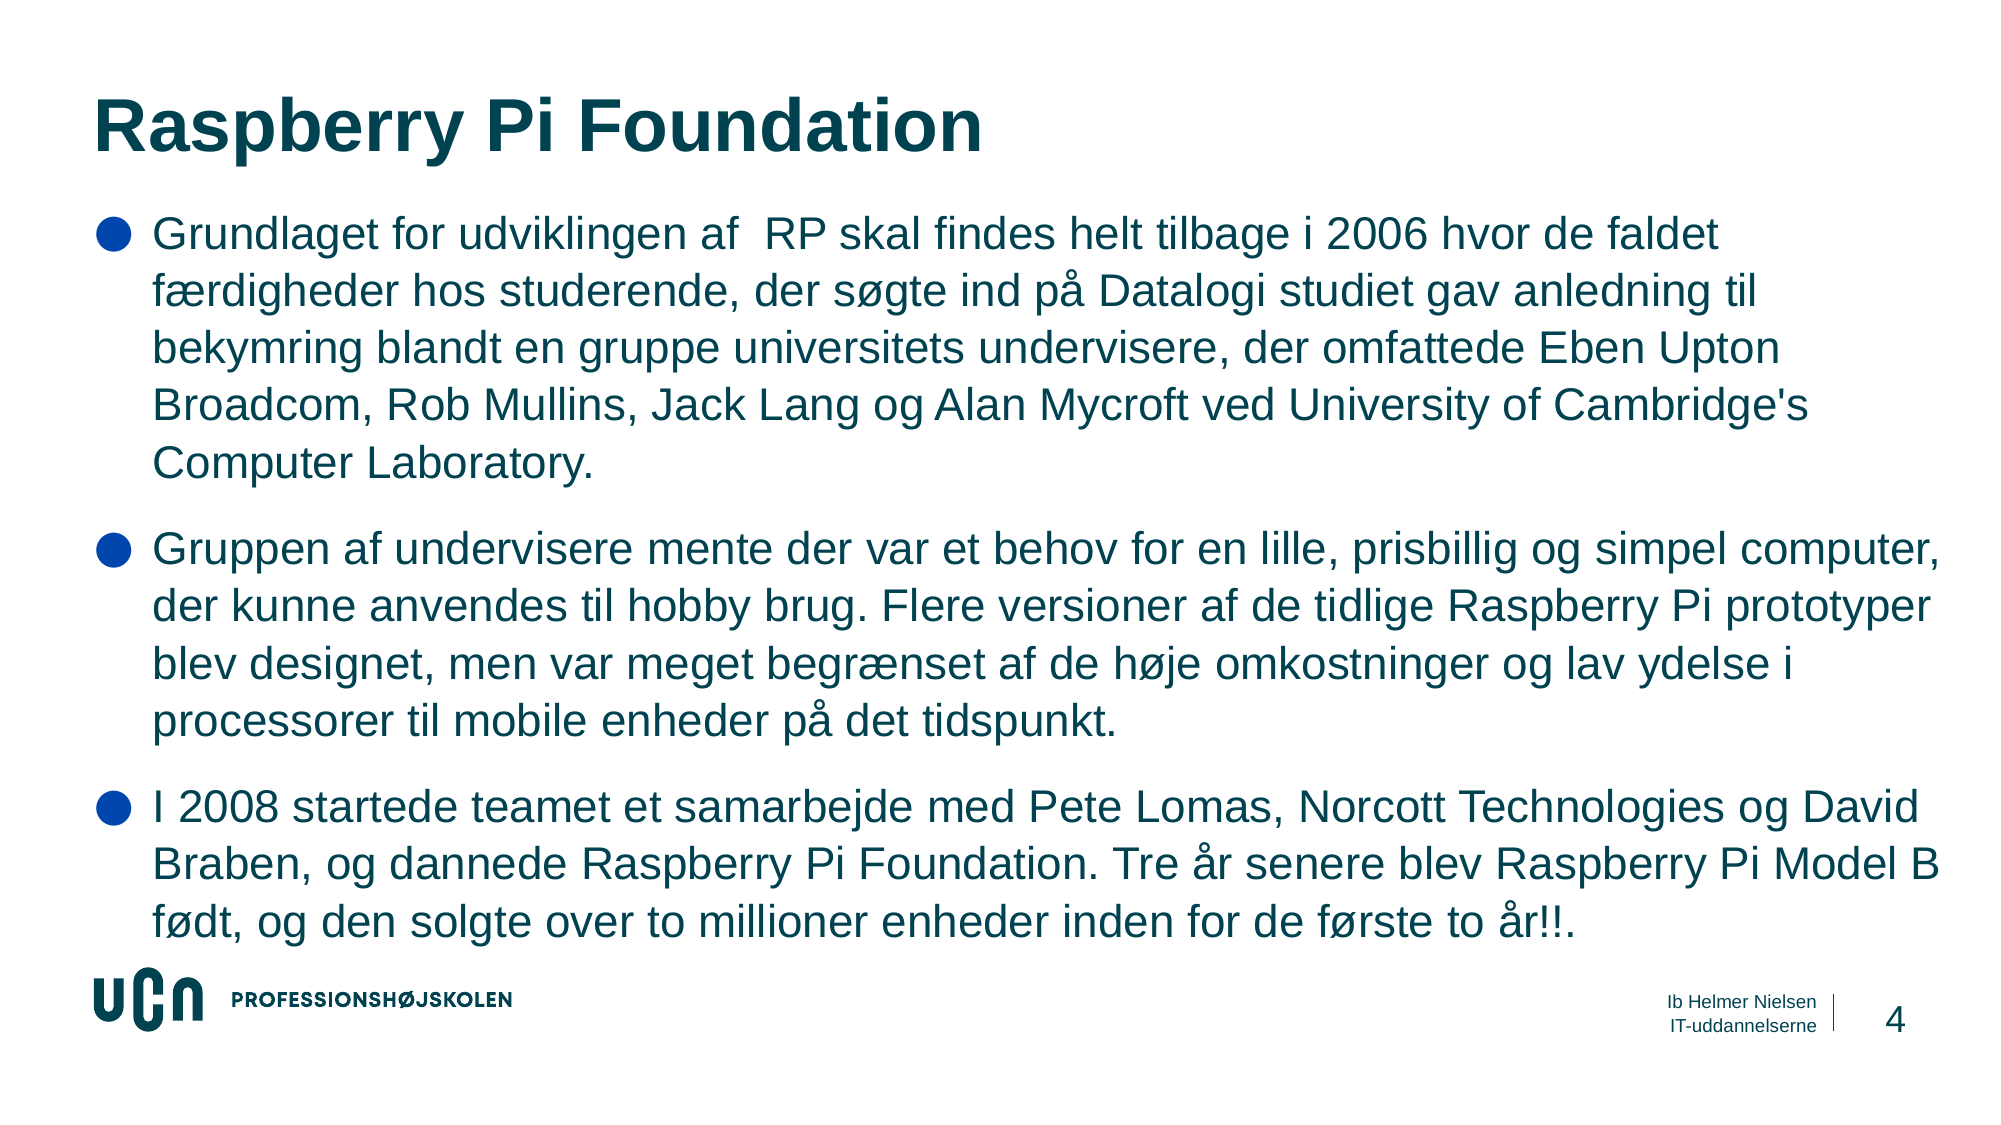

# Raspberry Pi Foundation
Grundlaget for udviklingen af  RP skal findes helt tilbage i 2006 hvor de faldet færdigheder hos studerende, der søgte ind på Datalogi studiet gav anledning til bekymring blandt en gruppe universitets undervisere, der omfattede Eben Upton Broadcom, Rob Mullins, Jack Lang og Alan Mycroft ved University of Cambridge's Computer Laboratory.
Gruppen af undervisere mente der var et behov for en lille, prisbillig og simpel computer, der kunne anvendes til hobby brug. Flere versioner af de tidlige Raspberry Pi prototyper blev designet, men var meget begrænset af de høje omkostninger og lav ydelse i processorer til mobile enheder på det tidspunkt.
I 2008 startede teamet et samarbejde med Pete Lomas, Norcott Technologies og David Braben, og dannede Raspberry Pi Foundation. Tre år senere blev Raspberry Pi Model B født, og den solgte over to millioner enheder inden for de første to år!!.
4